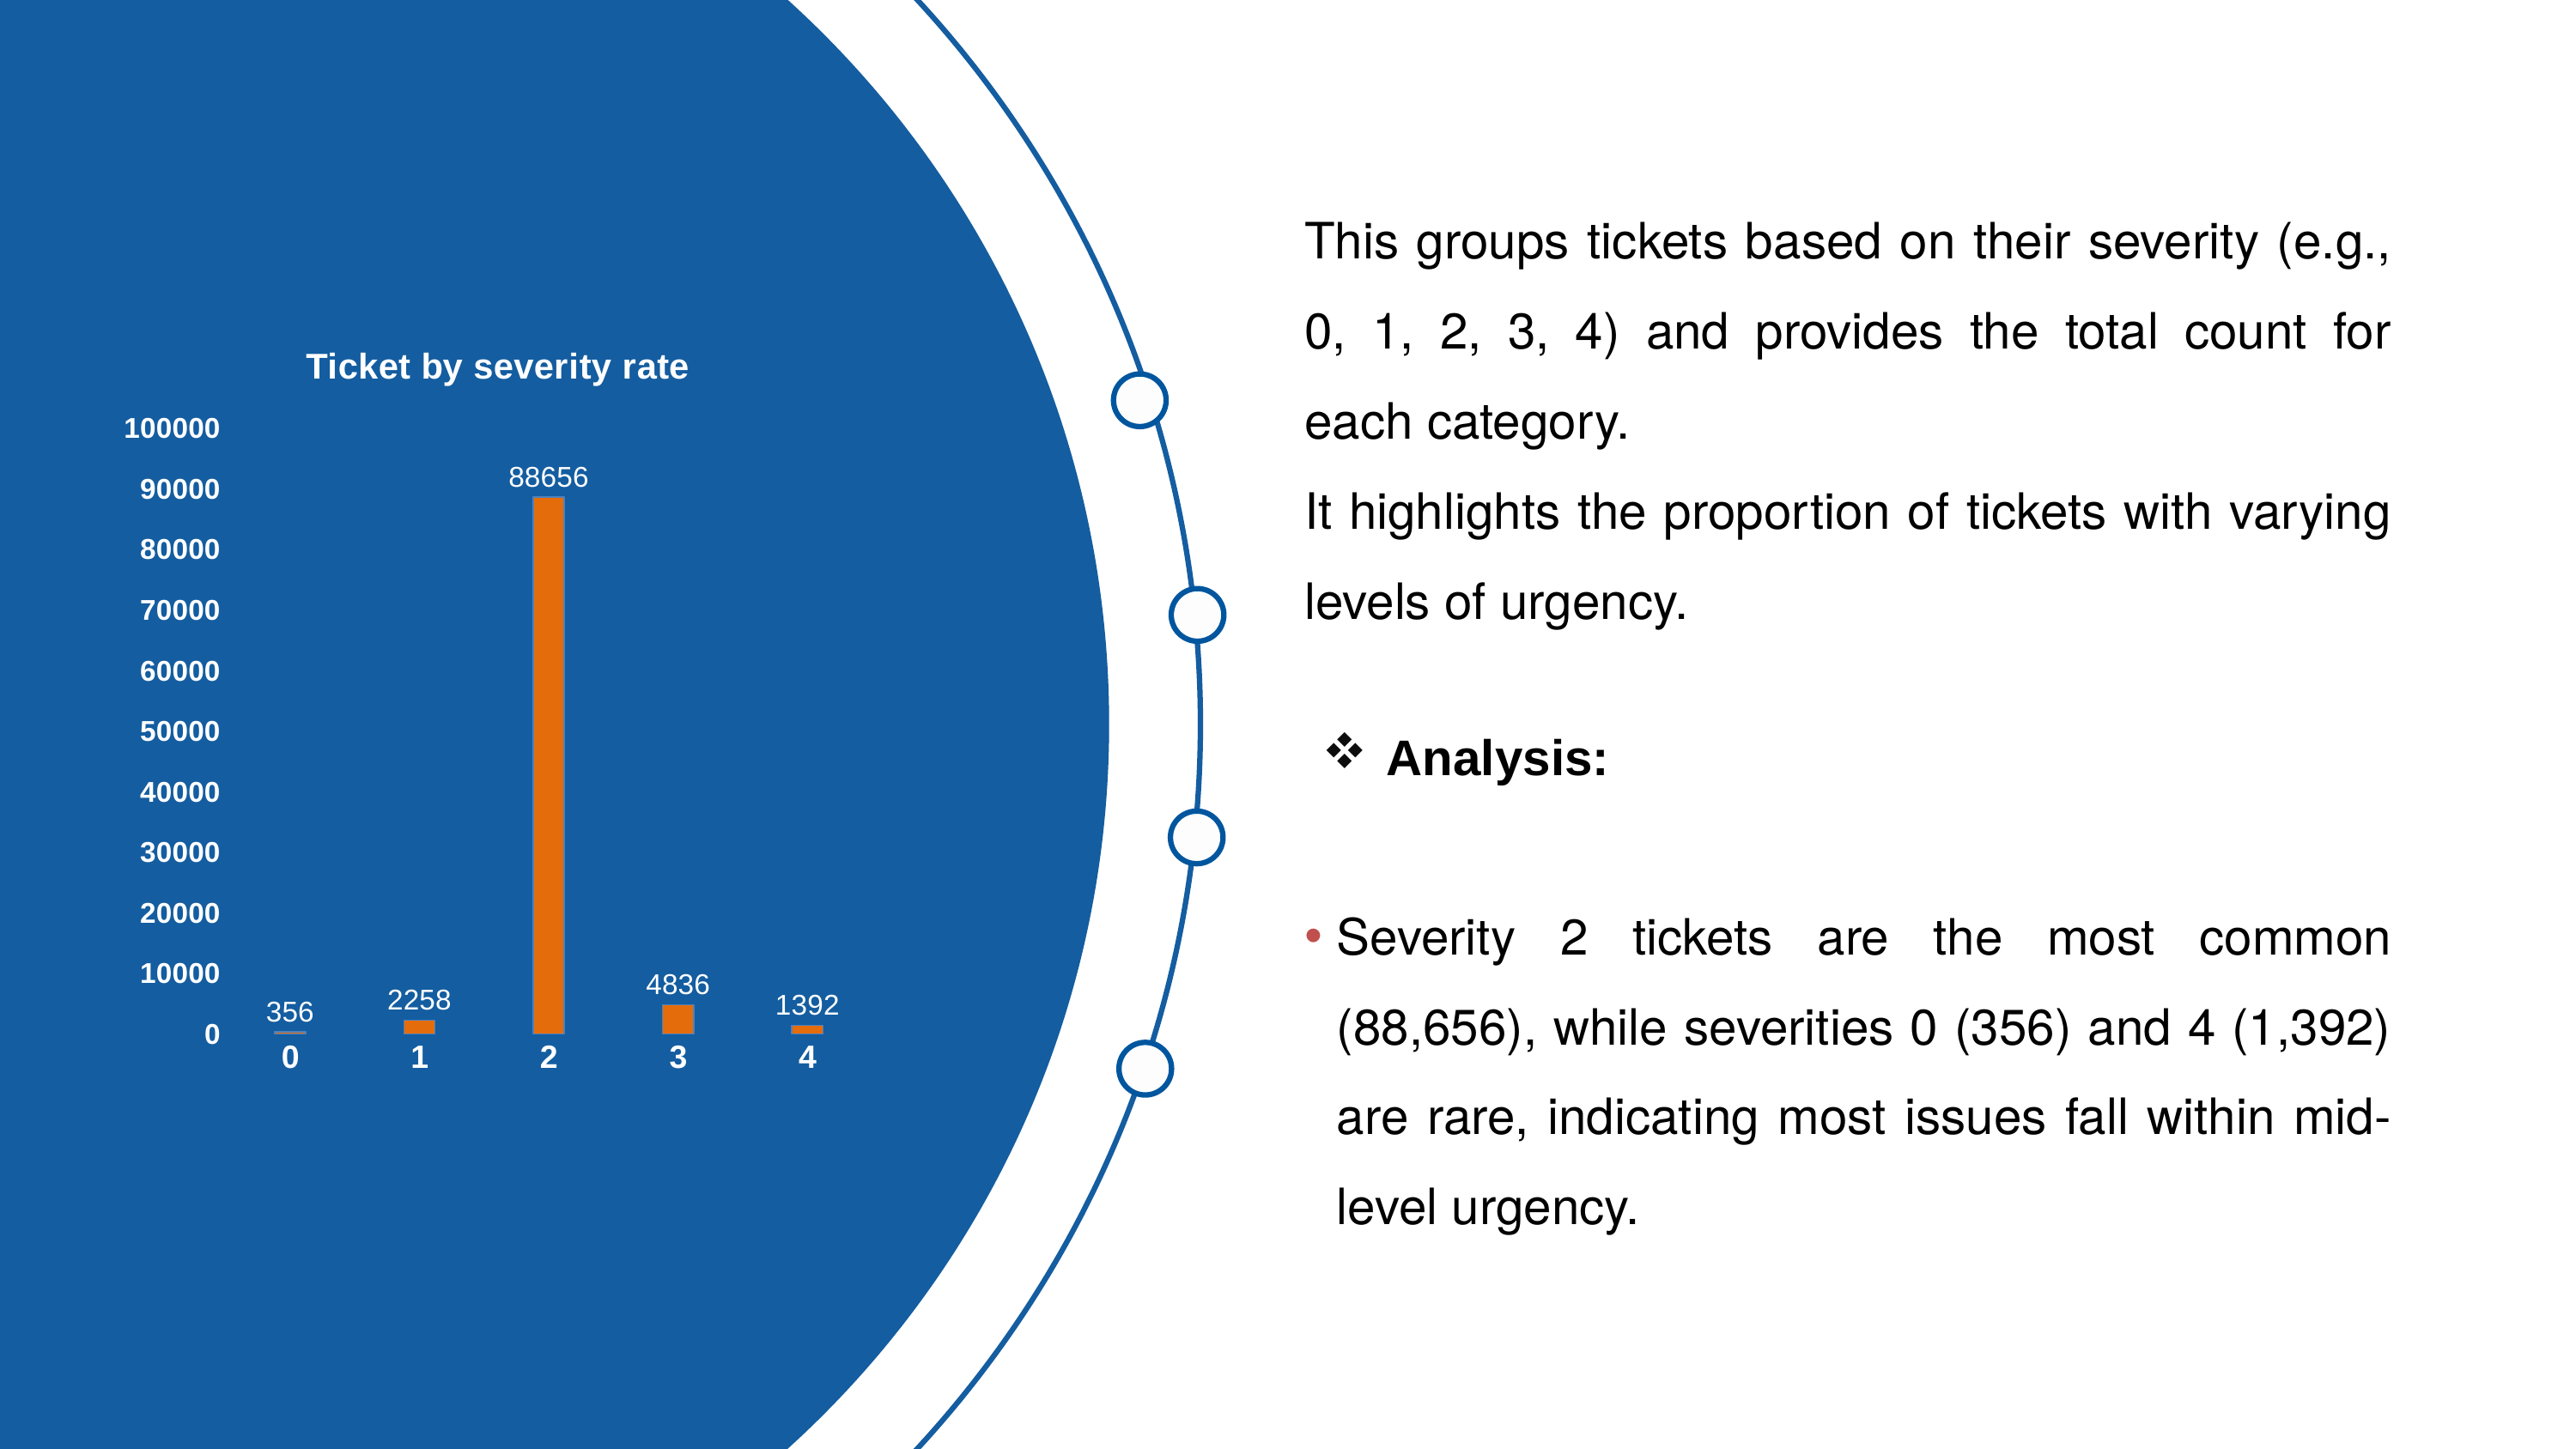

This groups tickets based on their severity (e.g., 0, 1, 2, 3, 4) and provides the total count for each category.
It highlights the proportion of tickets with varying levels of urgency.

### Chart: Ticket by severity rate

| Category | Total |
|---|---|
| 0 | 356.0 |
| 1 | 2258.0 |
| 2 | 88656.0 |
| 3 | 4836.0 |
| 4 | 1392.0 |

Analysis:

Severity 2 tickets are the most common (88,656), while severities 0 (356) and 4 (1,392) are rare, indicating most issues fall within mid-level urgency.